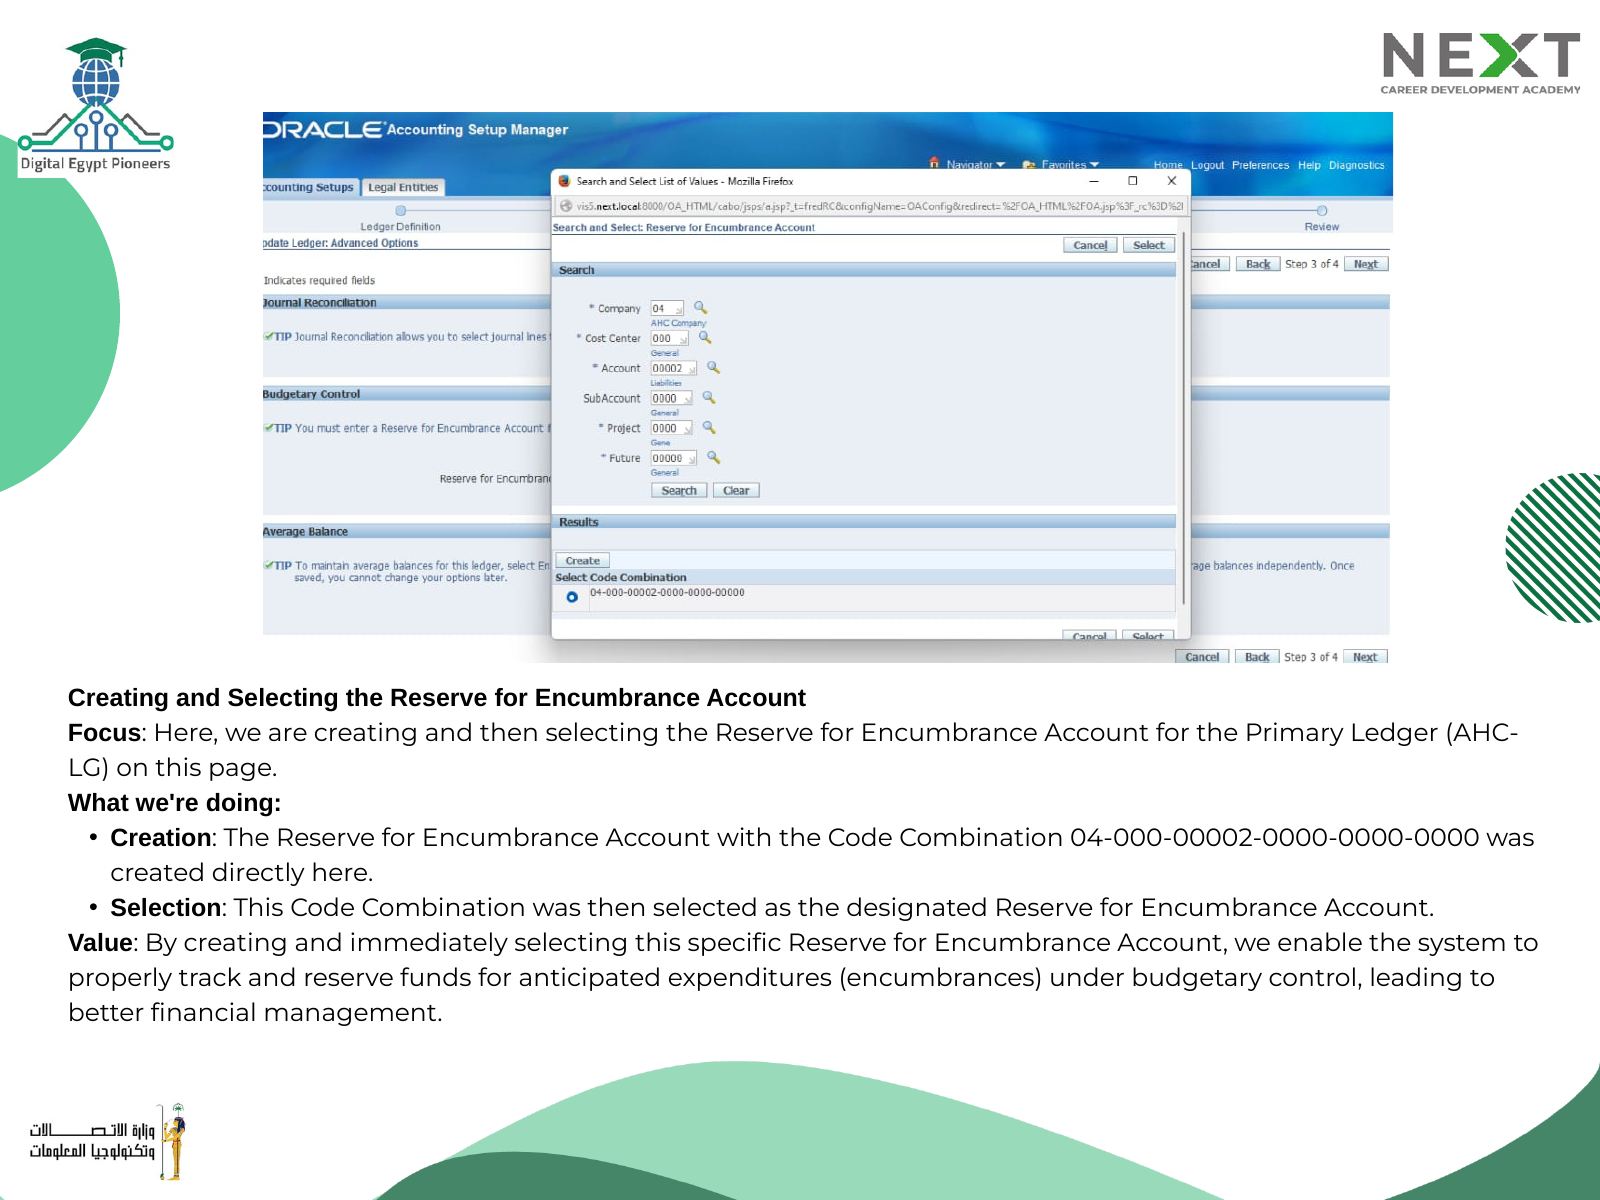

Creating and Selecting the Reserve for Encumbrance Account
Focus: Here, we are creating and then selecting the Reserve for Encumbrance Account for the Primary Ledger (AHC-LG) on this page.
What we're doing:
Creation: The Reserve for Encumbrance Account with the Code Combination 04-000-00002-0000-0000-0000 was created directly here.
Selection: This Code Combination was then selected as the designated Reserve for Encumbrance Account.
Value: By creating and immediately selecting this specific Reserve for Encumbrance Account, we enable the system to properly track and reserve funds for anticipated expenditures (encumbrances) under budgetary control, leading to better financial management.